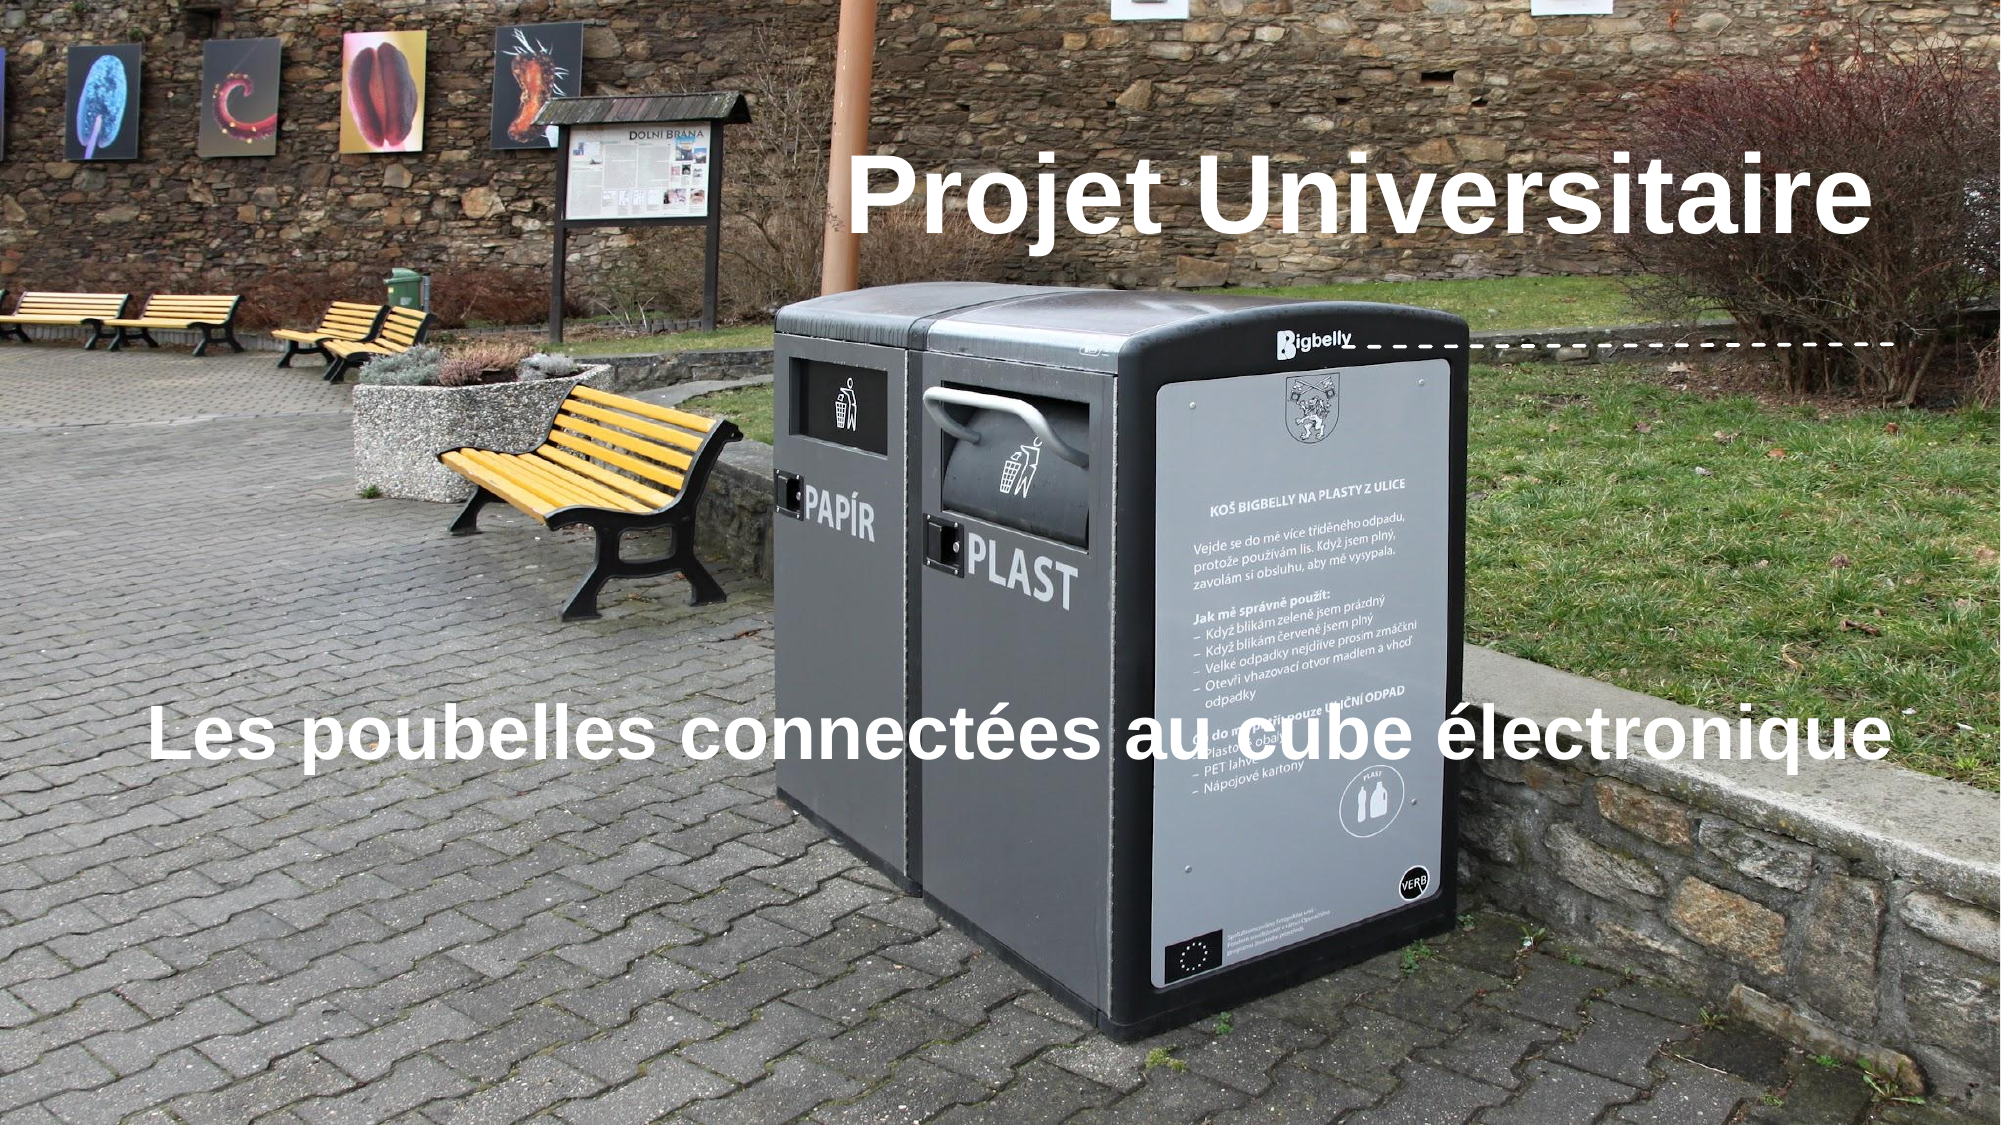

Projet Universitaire
Les poubelles connectées au cube électronique